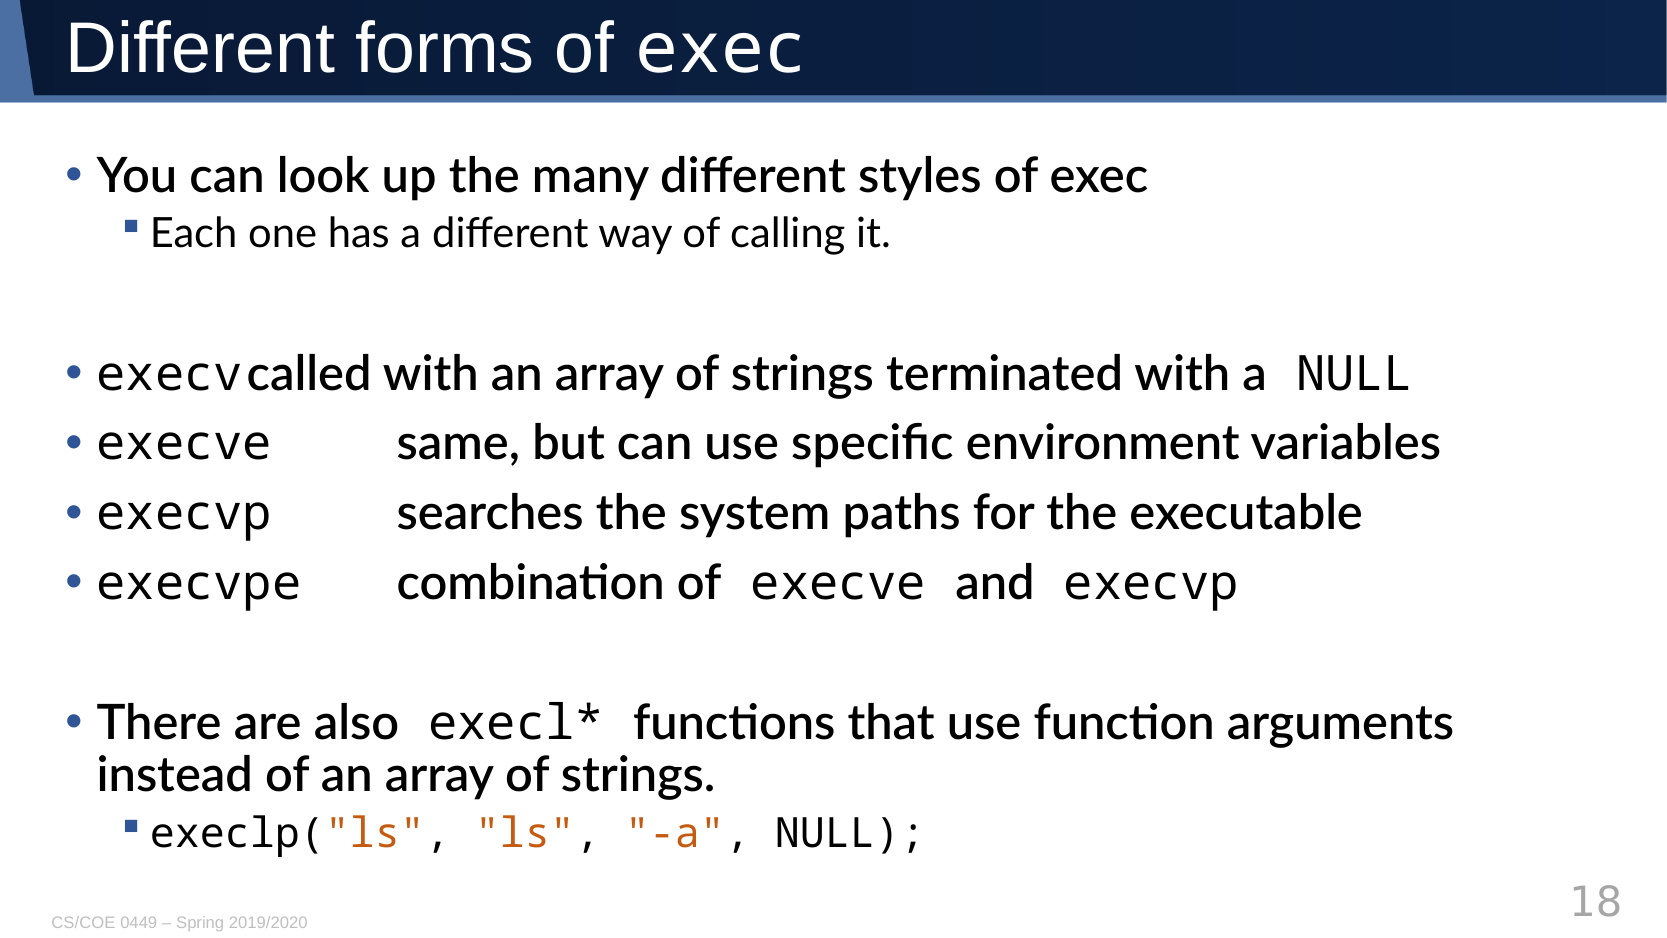

# Different forms of exec
You can look up the many different styles of exec
Each one has a different way of calling it.

execv	called with an array of strings terminated with a NULL
execve	same, but can use specific environment variables
execvp	searches the system paths for the executable
execvpe	combination of execve and execvp

There are also execl* functions that use function arguments instead of an array of strings.
execlp("ls", "ls", "-a", NULL);
CS/COE 0449 – Spring 2019/2020